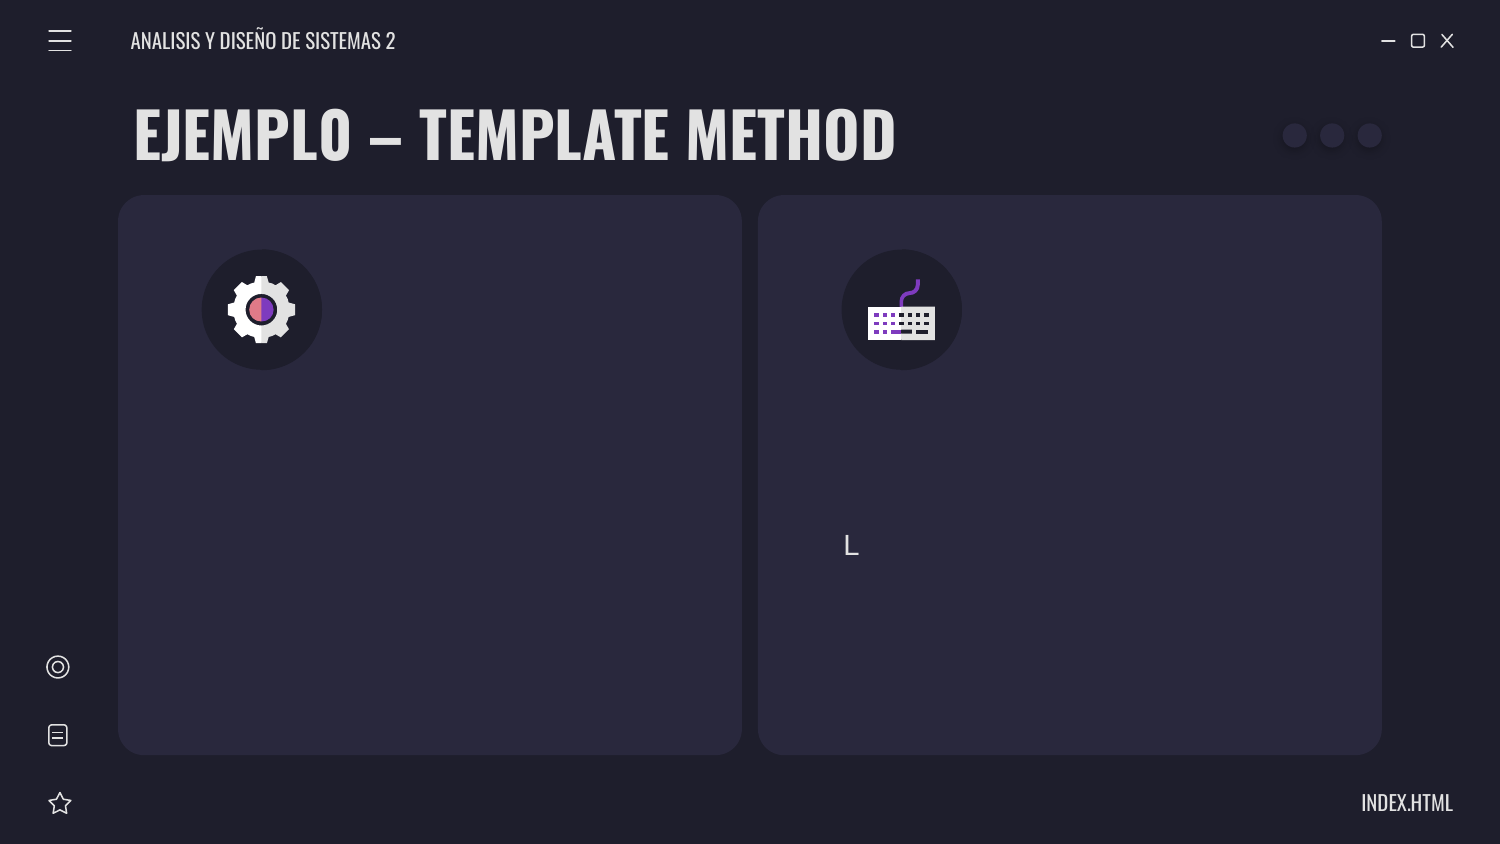

ANALISIS Y DISEÑO DE SISTEMAS 2

# EJEMPL0 – TEMPLATE METHOD

L

INDEX.HTML